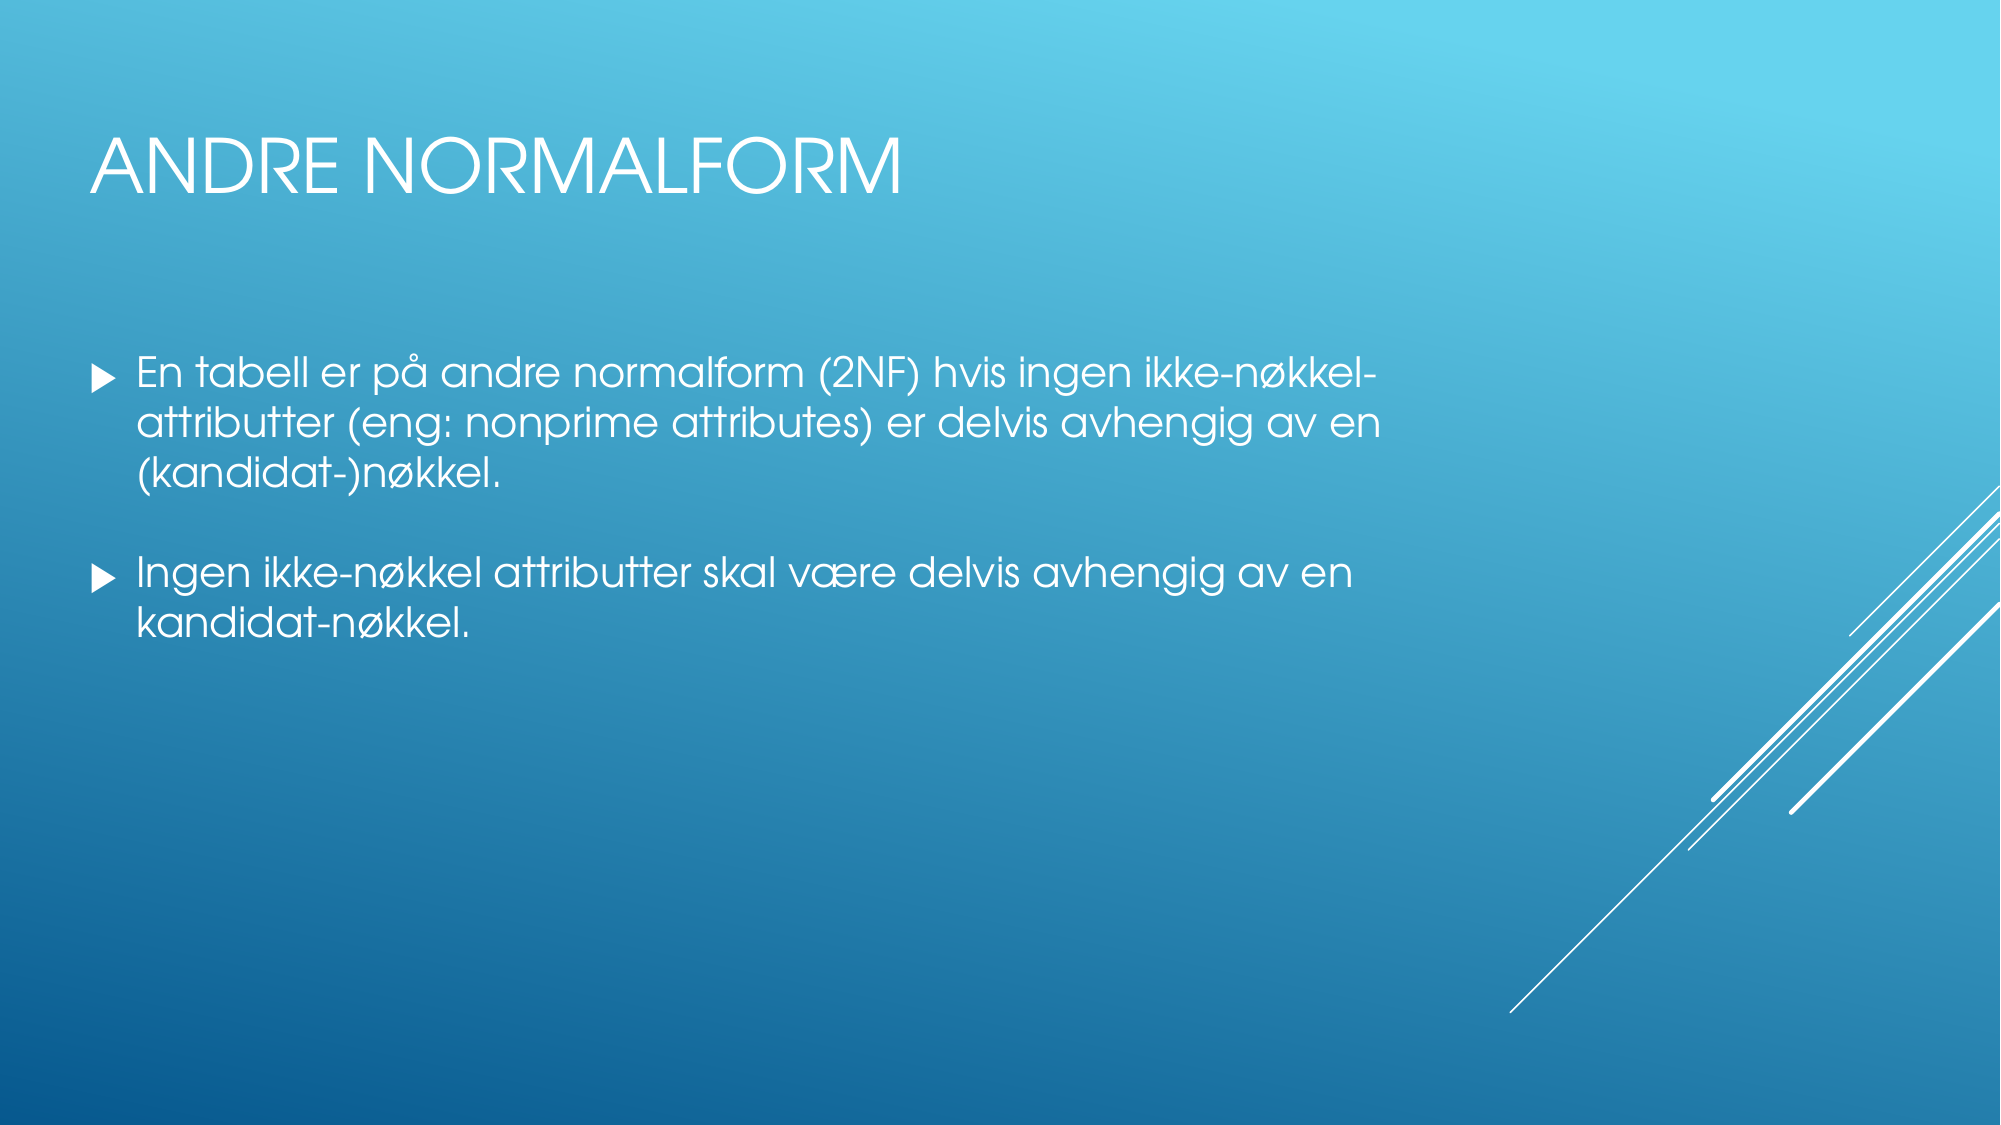

# ANDRE NORMALFORM
En tabell er på andre normalform (2NF) hvis ingen ikke-nøkkel-attributter (eng: nonprime attributes) er delvis avhengig av en (kandidat-)nøkkel.

Ingen ikke-nøkkel attributter skal være delvis avhengig av en kandidat-nøkkel.